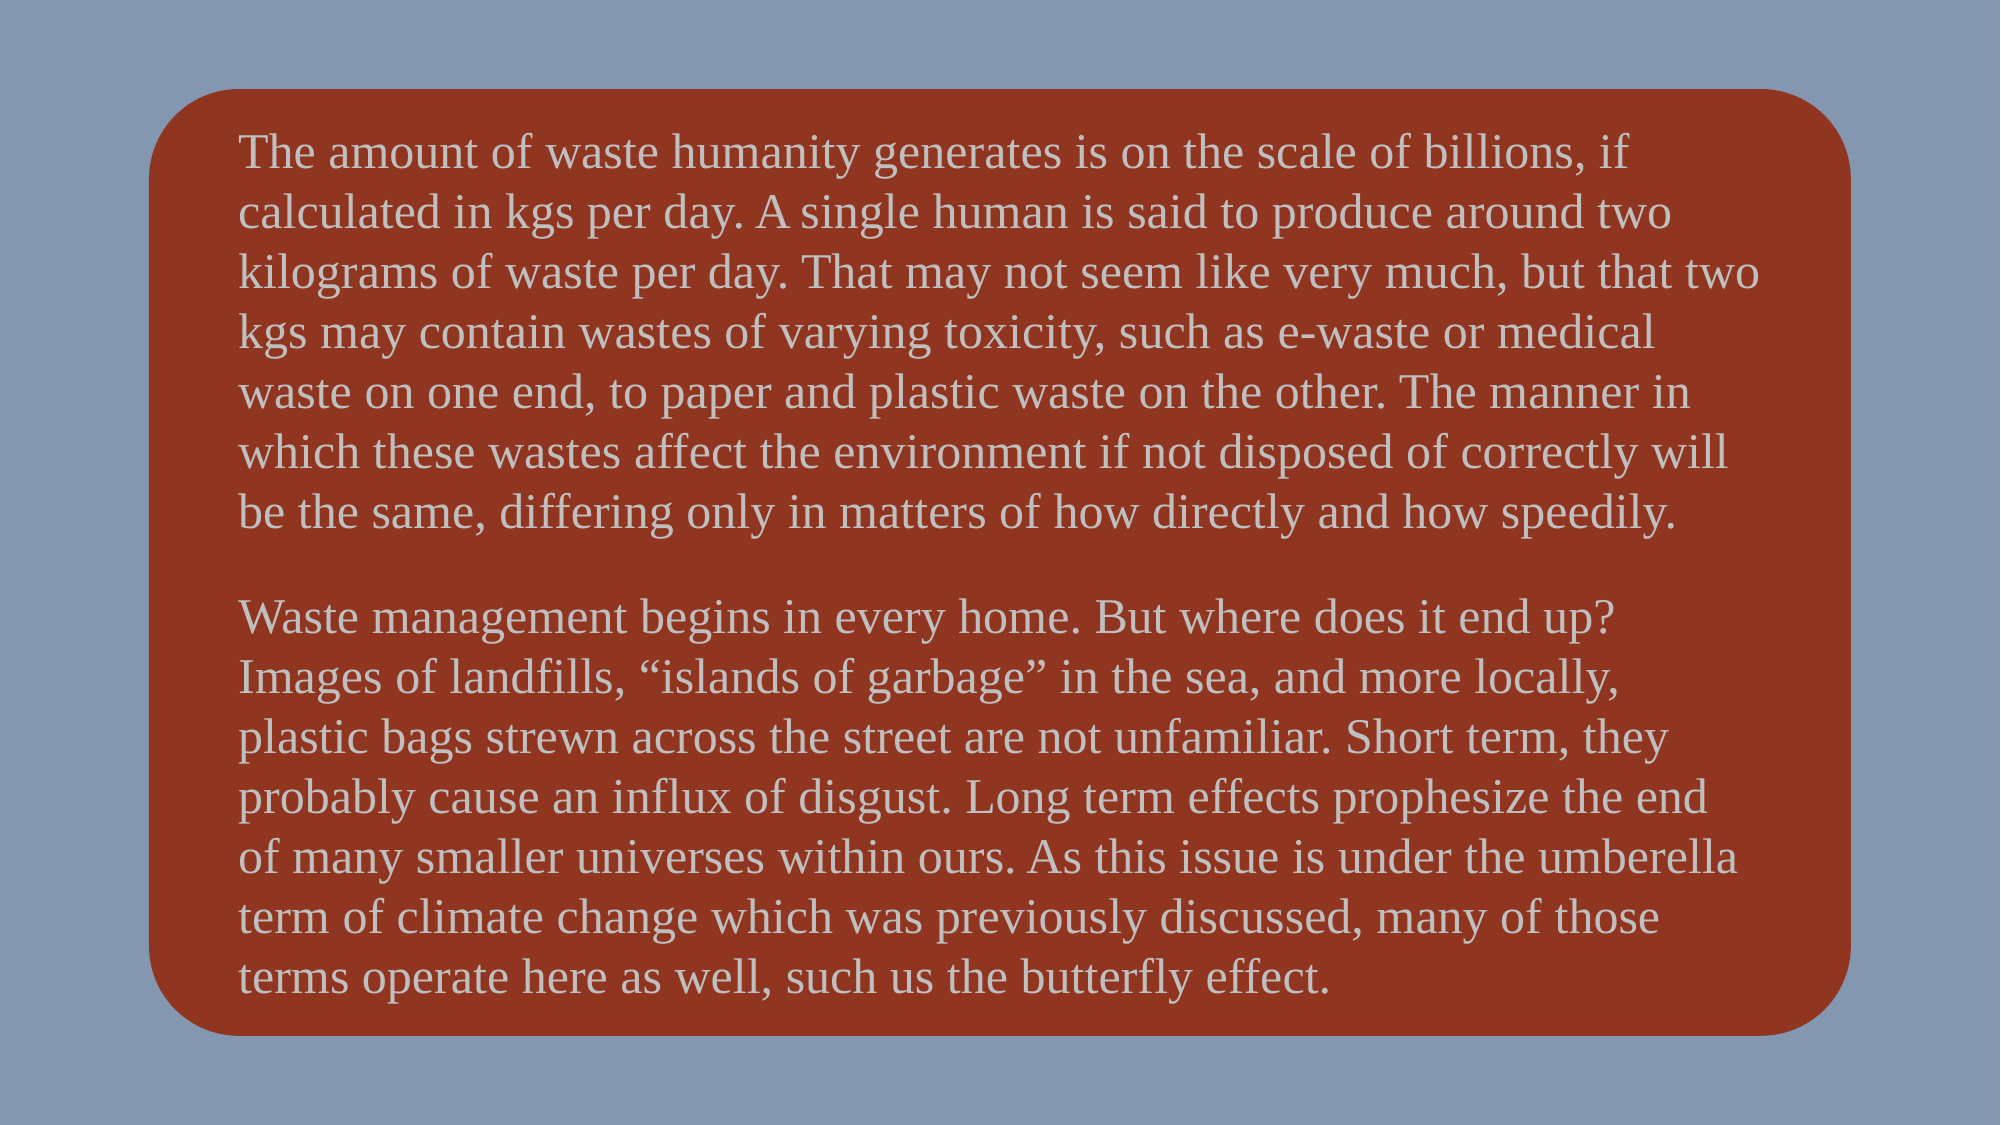

The amount of waste humanity generates is on the scale of billions, if calculated in kgs per day. A single human is said to produce around two kilograms of waste per day. That may not seem like very much, but that two kgs may contain wastes of varying toxicity, such as e-waste or medical waste on one end, to paper and plastic waste on the other. The manner in which these wastes affect the environment if not disposed of correctly will be the same, differing only in matters of how directly and how speedily.

Waste management begins in every home. But where does it end up? Images of landfills, “islands of garbage” in the sea, and more locally, plastic bags strewn across the street are not unfamiliar. Short term, they probably cause an influx of disgust. Long term effects prophesize the end of many smaller universes within ours. As this issue is under the umberella term of climate change which was previously discussed, many of those terms operate here as well, such us the butterfly effect.